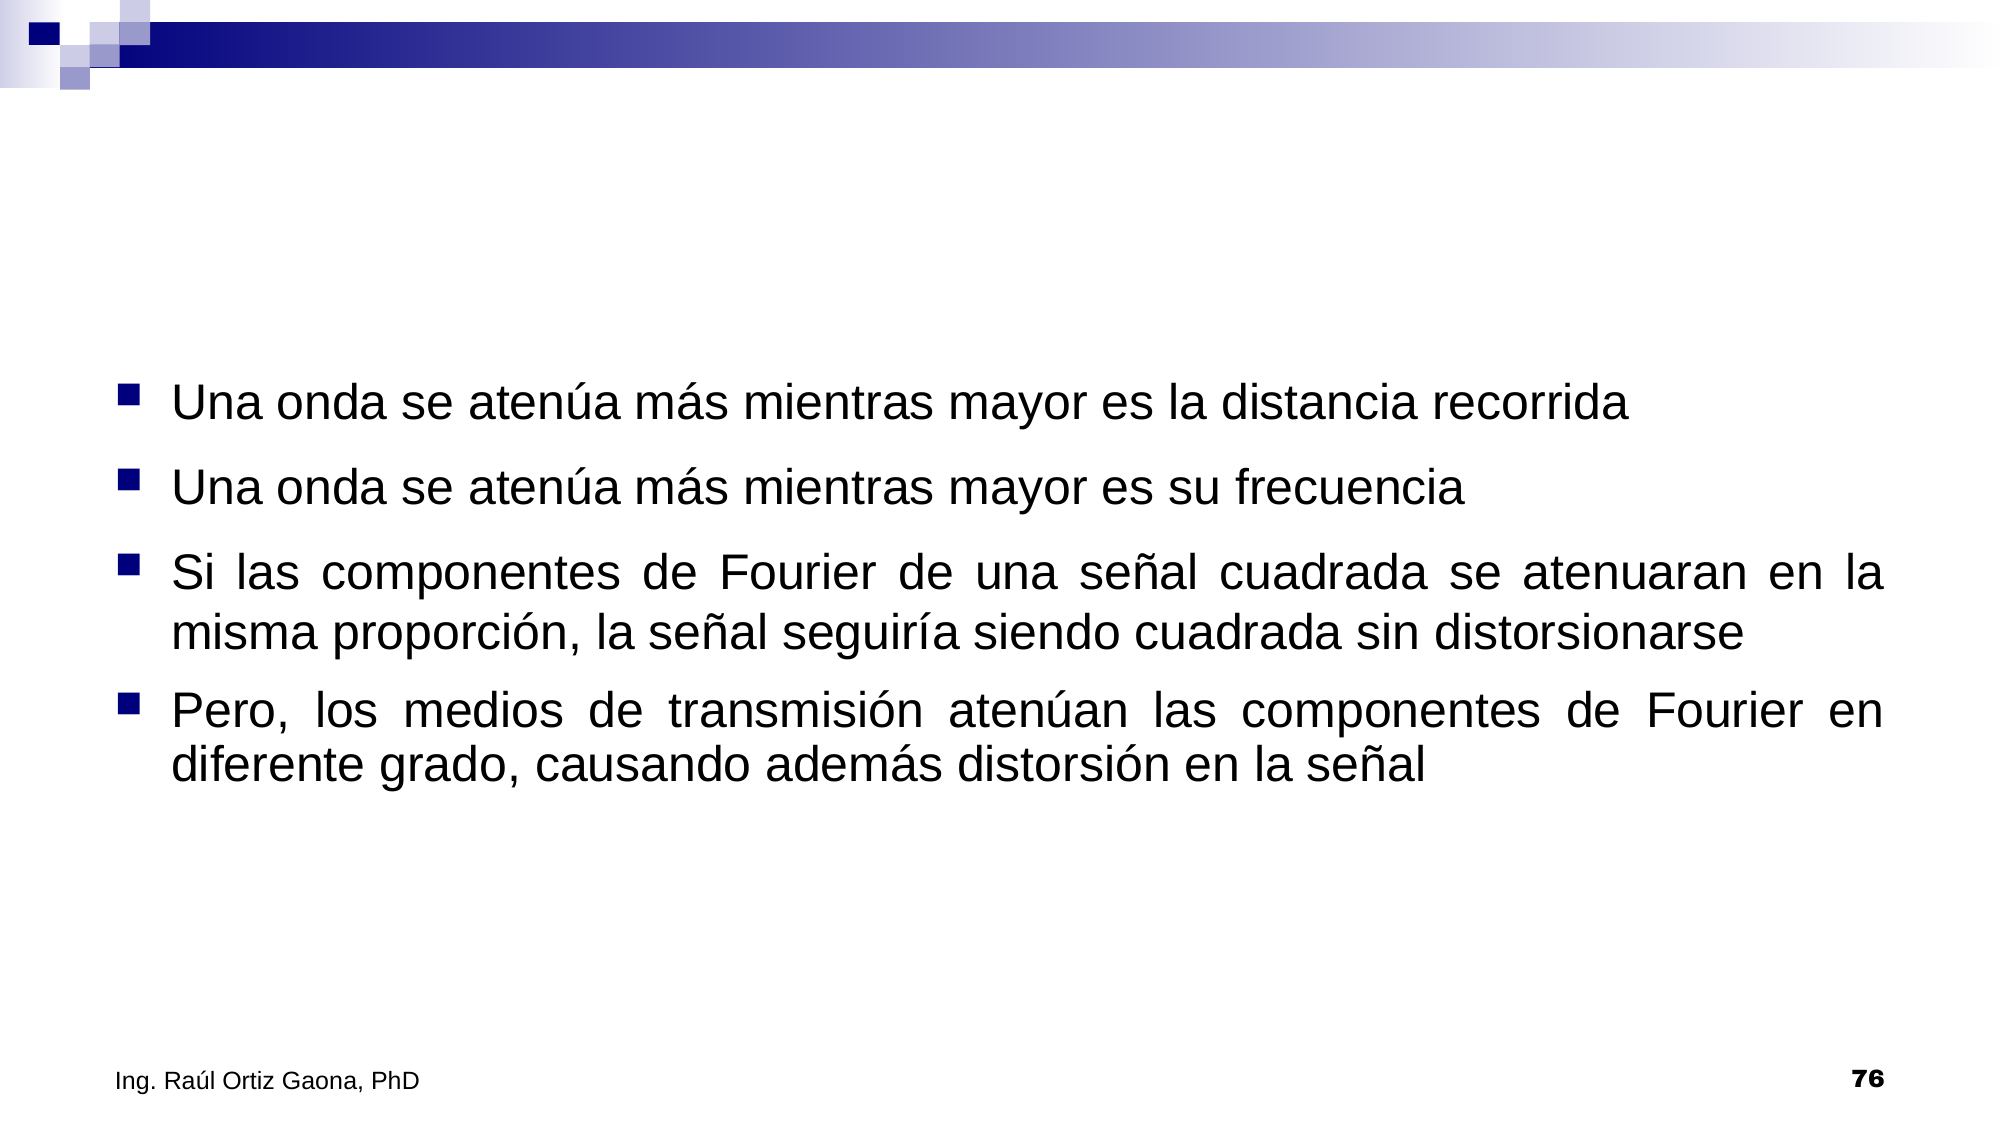

#
Una onda se atenúa más mientras mayor es la distancia recorrida
Una onda se atenúa más mientras mayor es su frecuencia
Si las componentes de Fourier de una señal cuadrada se atenuaran en la misma proporción, la señal seguiría siendo cuadrada sin distorsionarse
Pero, los medios de transmisión atenúan las componentes de Fourier en diferente grado, causando además distorsión en la señal
Ing. Raúl Ortiz Gaona, PhD
76